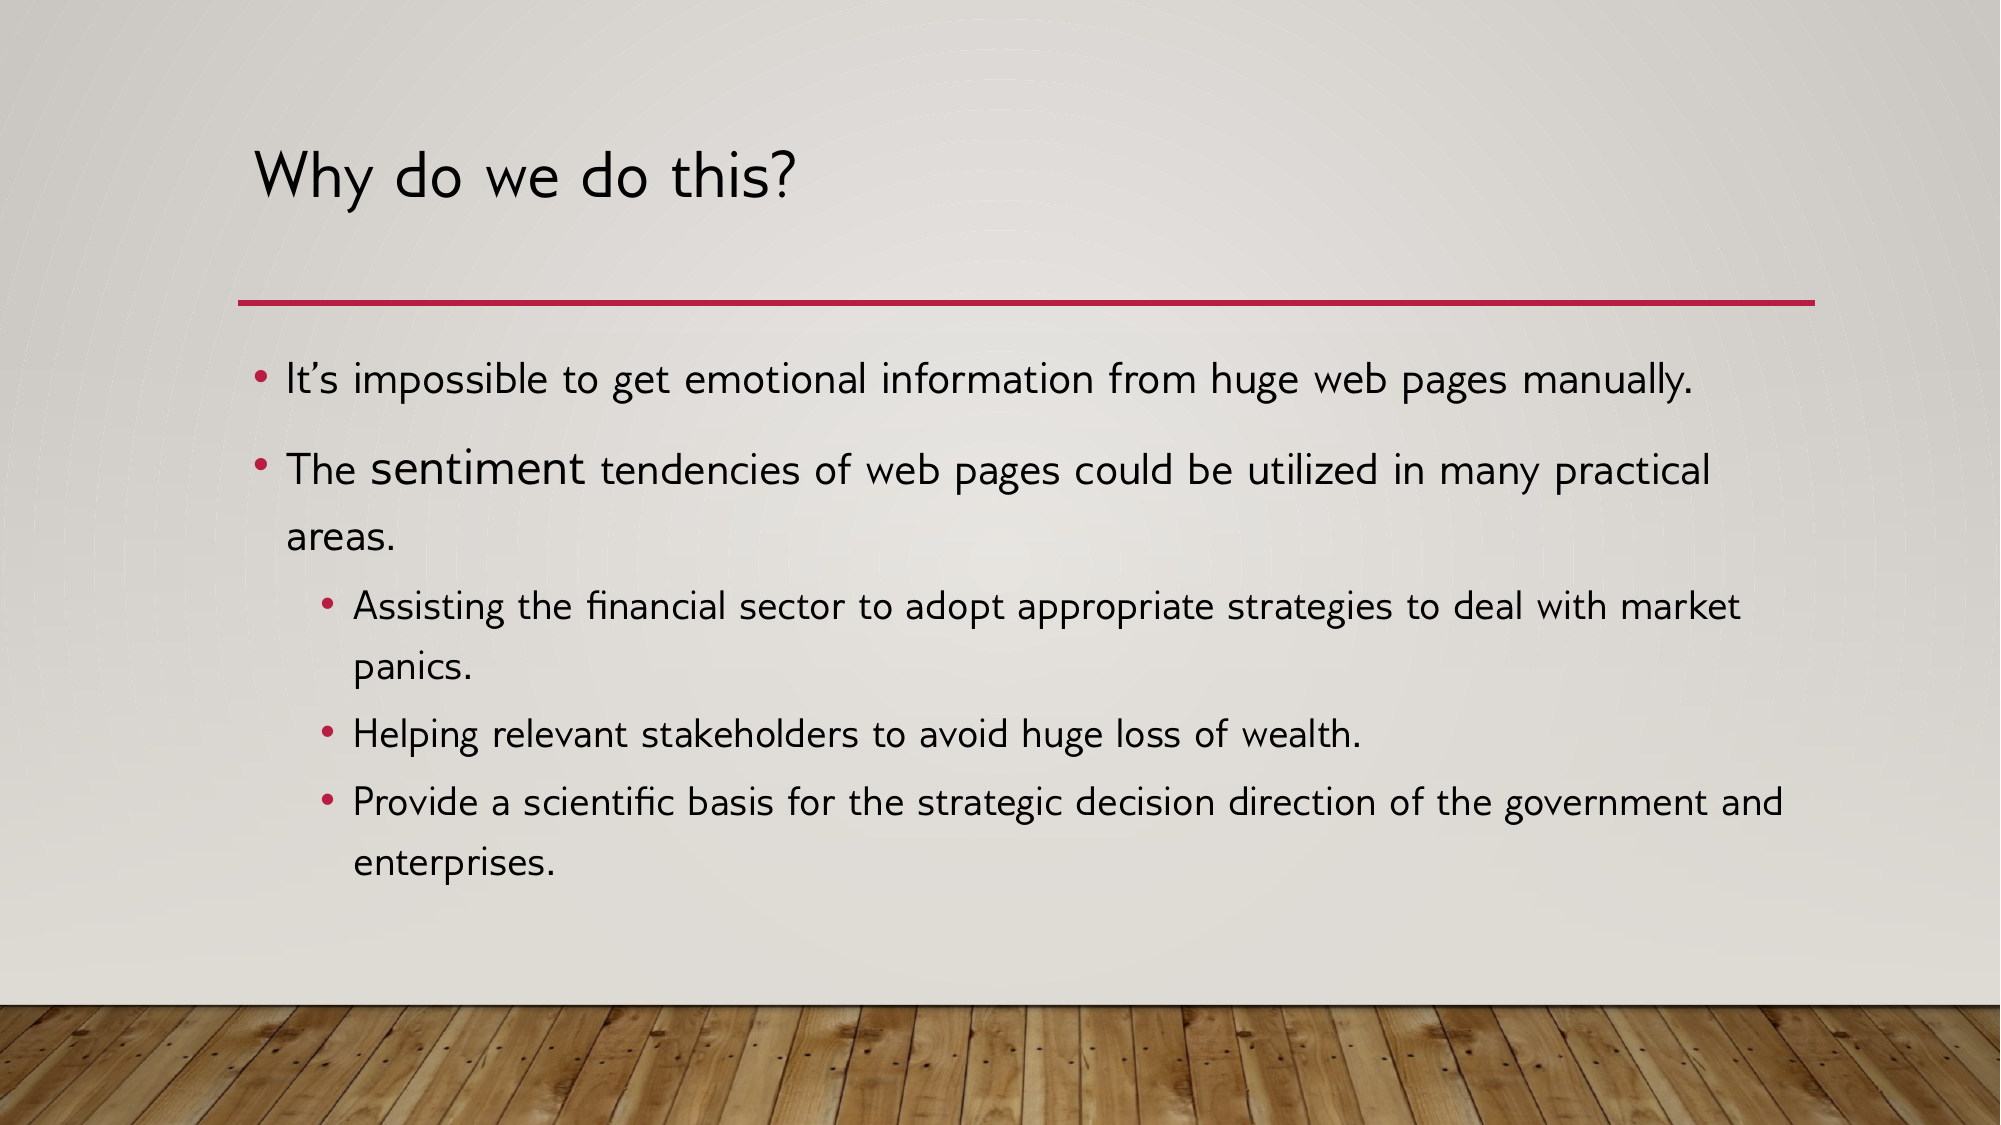

# Why do we do this?
It’s impossible to get emotional information from huge web pages manually.
The sentiment tendencies of web pages could be utilized in many practical areas.
Assisting the financial sector to adopt appropriate strategies to deal with market panics.
Helping relevant stakeholders to avoid huge loss of wealth.
Provide a scientific basis for the strategic decision direction of the government and enterprises.